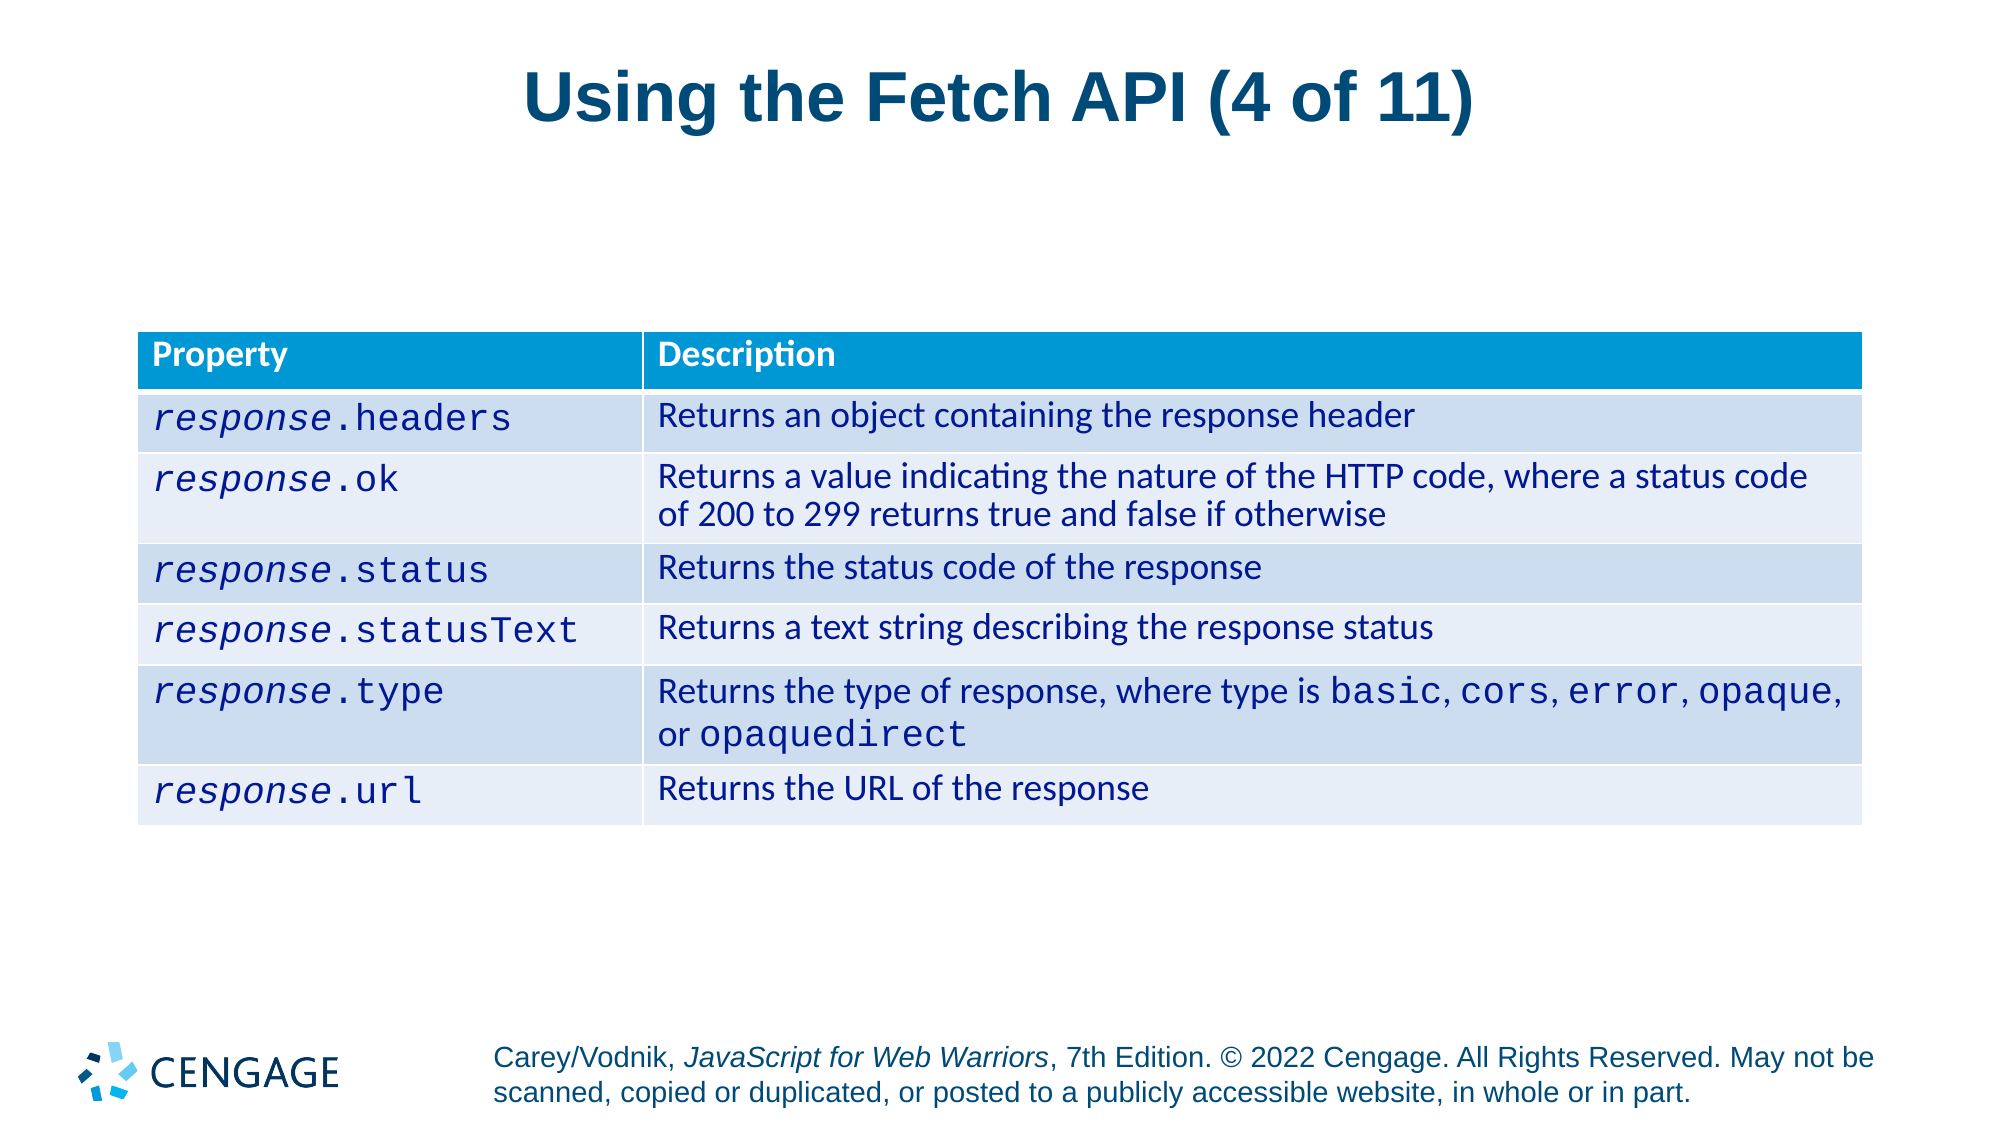

# Using the Fetch API (4 of 11)
| Property | Description |
| --- | --- |
| response.headers | Returns an object containing the response header |
| response.ok | Returns a value indicating the nature of the HTTP code, where a status code of 200 to 299 returns true and false if otherwise |
| response.status | Returns the status code of the response |
| response.statusText | Returns a text string describing the response status |
| response.type | Returns the type of response, where type is basic, cors, error, opaque, or opaquedirect |
| response.url | Returns the URL of the response |